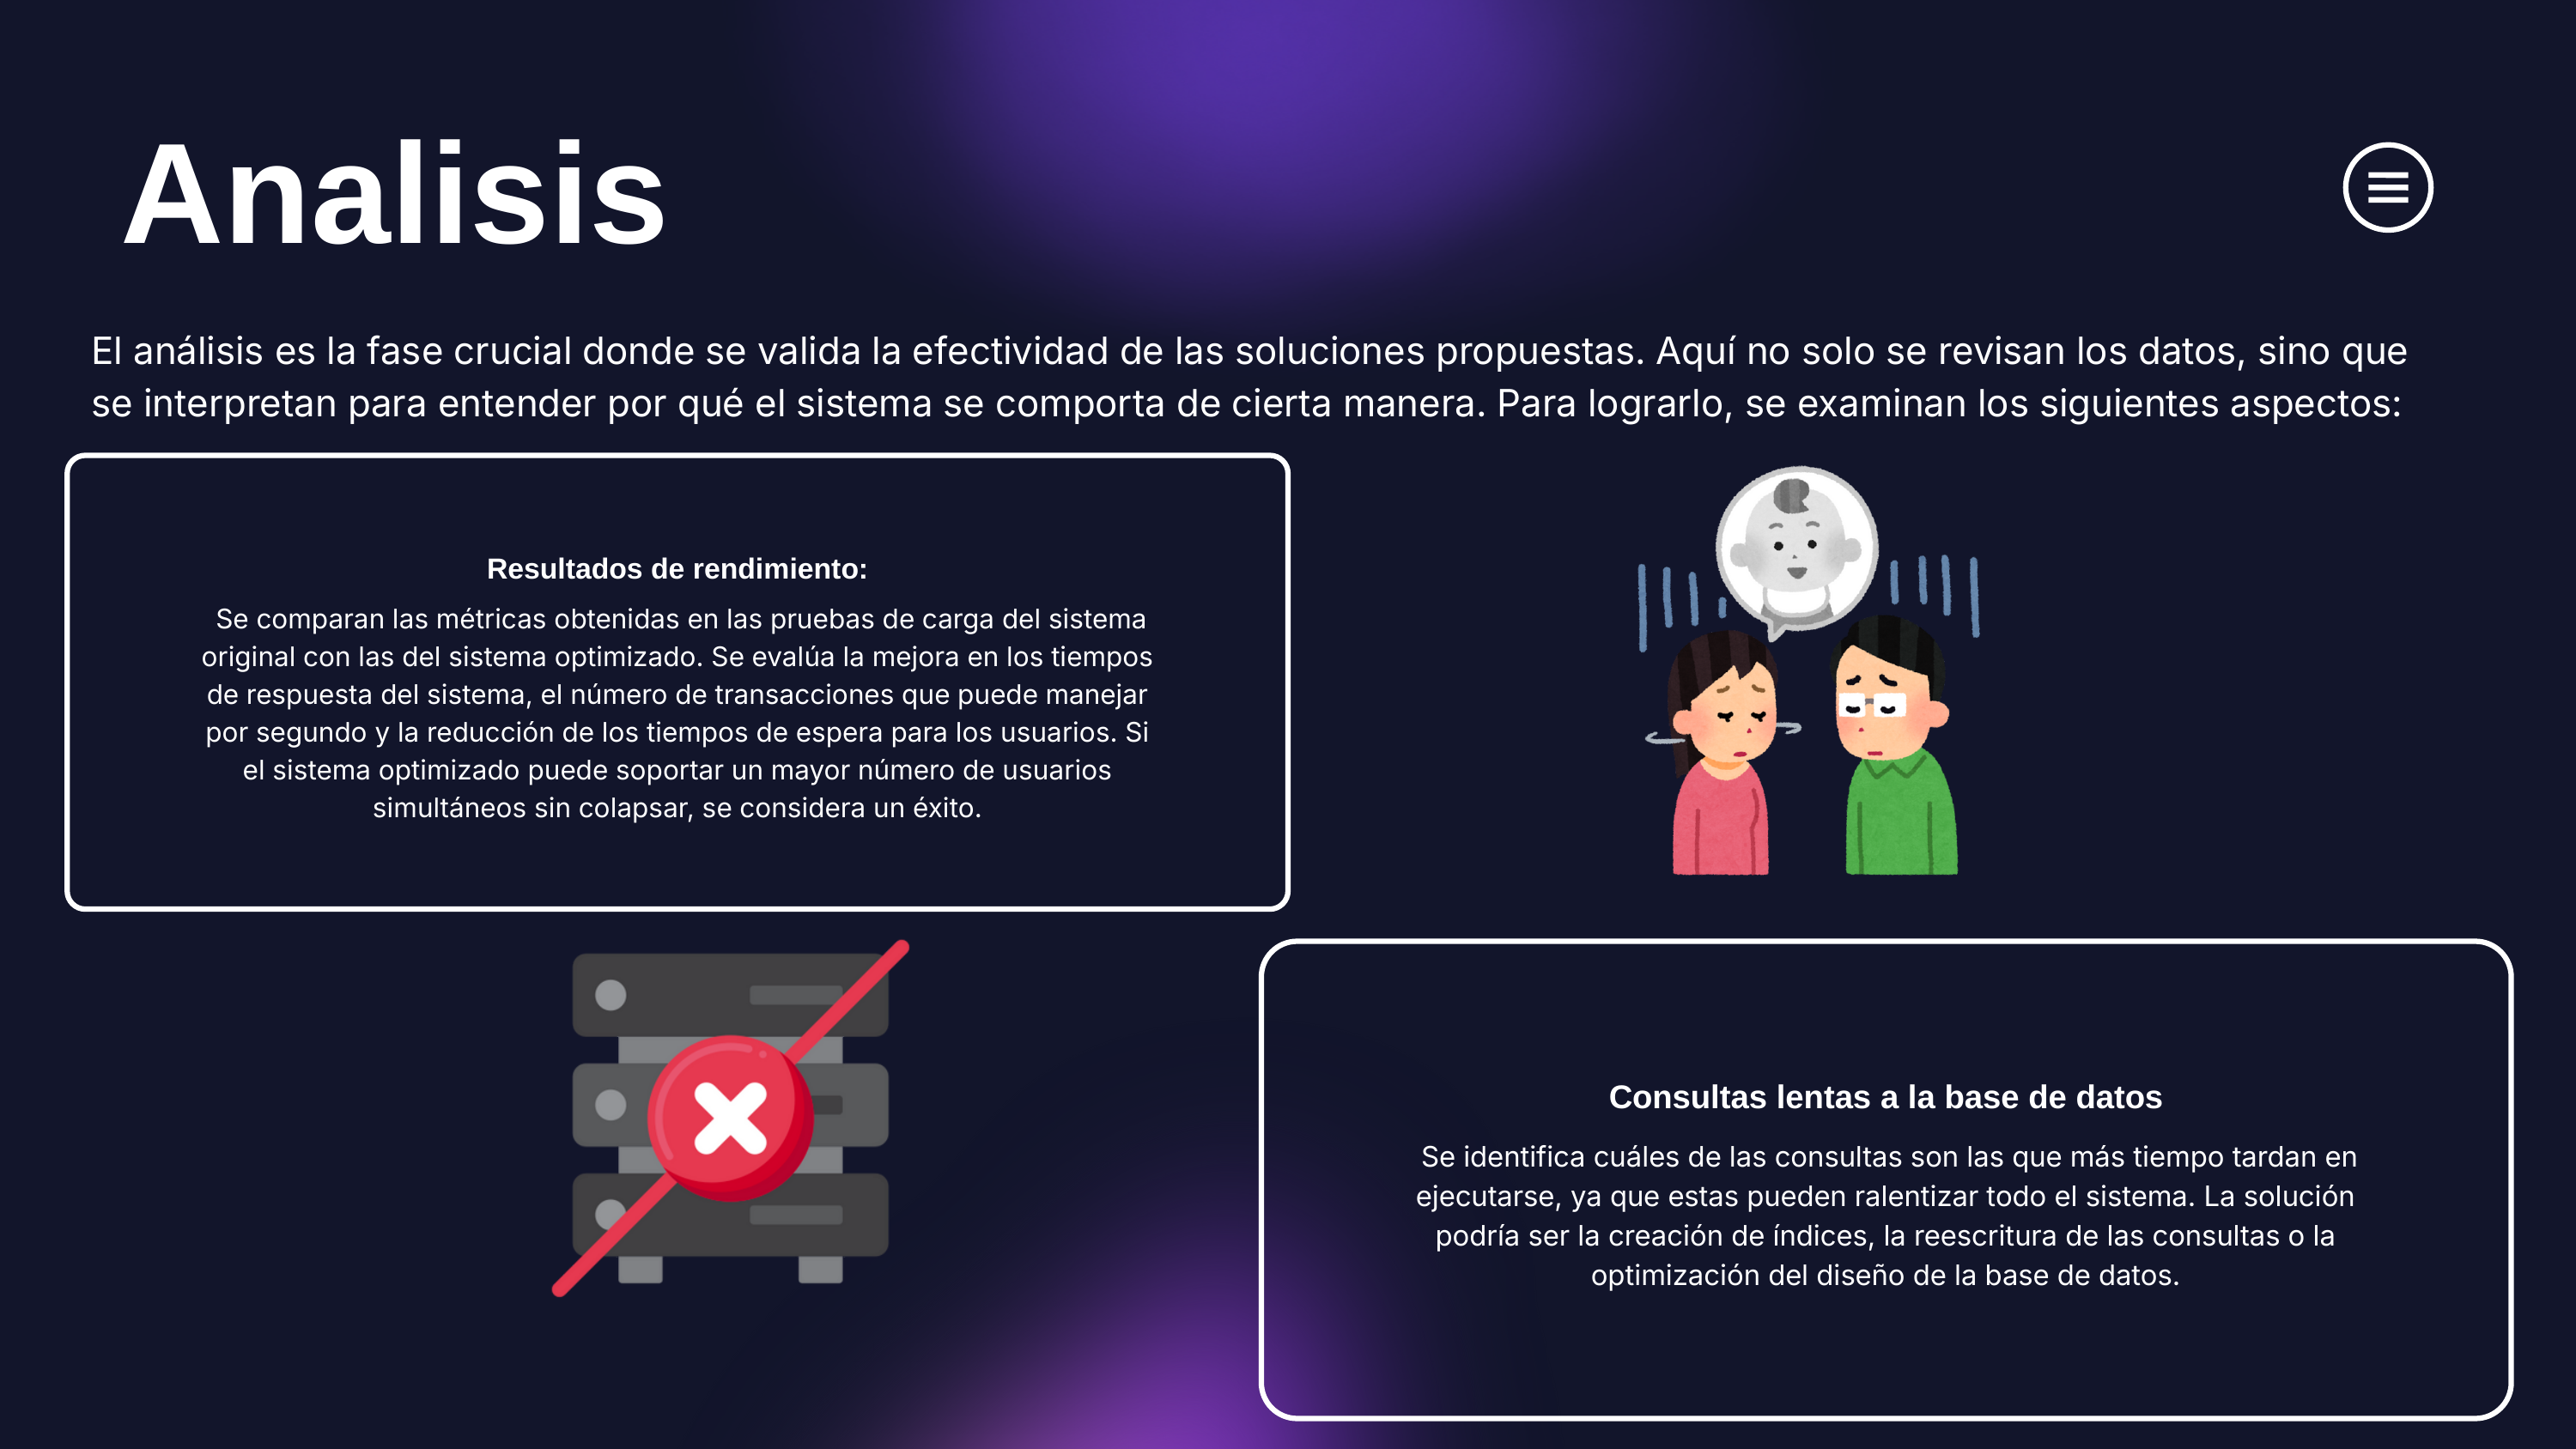

Analisis

El análisis es la fase crucial donde se valida la efectividad de las soluciones propuestas. Aquí no solo se revisan los datos, sino que se interpretan para entender por qué el sistema se comporta de cierta manera. Para lograrlo, se examinan los siguientes aspectos:

Resultados de rendimiento:
 Se comparan las métricas obtenidas en las pruebas de carga del sistema original con las del sistema optimizado. Se evalúa la mejora en los tiempos de respuesta del sistema, el número de transacciones que puede manejar por segundo y la reducción de los tiempos de espera para los usuarios. Si el sistema optimizado puede soportar un mayor número de usuarios simultáneos sin colapsar, se considera un éxito.

Consultas lentas a la base de datos
 Se identifica cuáles de las consultas son las que más tiempo tardan en ejecutarse, ya que estas pueden ralentizar todo el sistema. La solución podría ser la creación de índices, la reescritura de las consultas o la optimización del diseño de la base de datos.